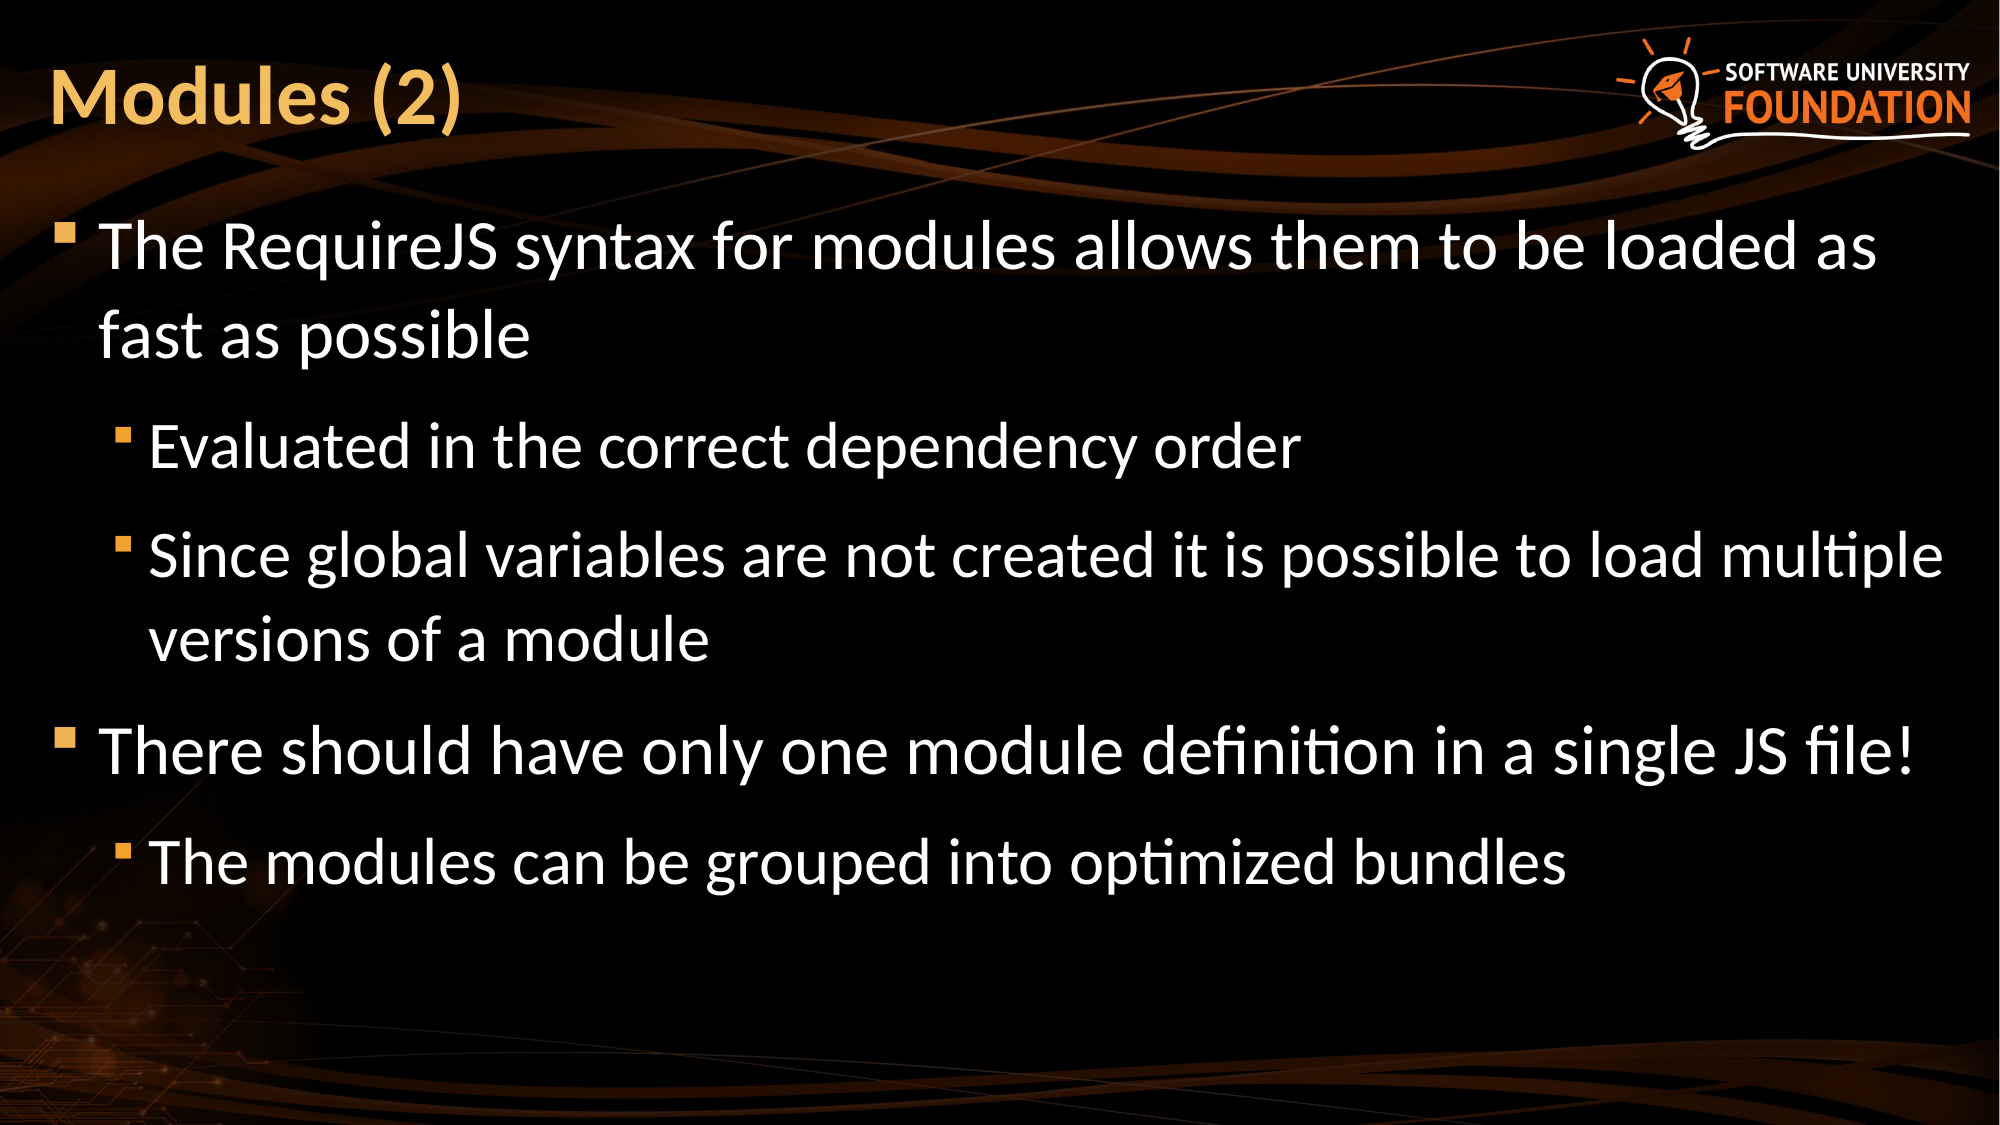

# Modules (2)
The RequireJS syntax for modules allows them to be loaded as fast as possible
Evaluated in the correct dependency order
Since global variables are not created it is possible to load multiple versions of a module
There should have only one module definition in a single JS file!
The modules can be grouped into optimized bundles